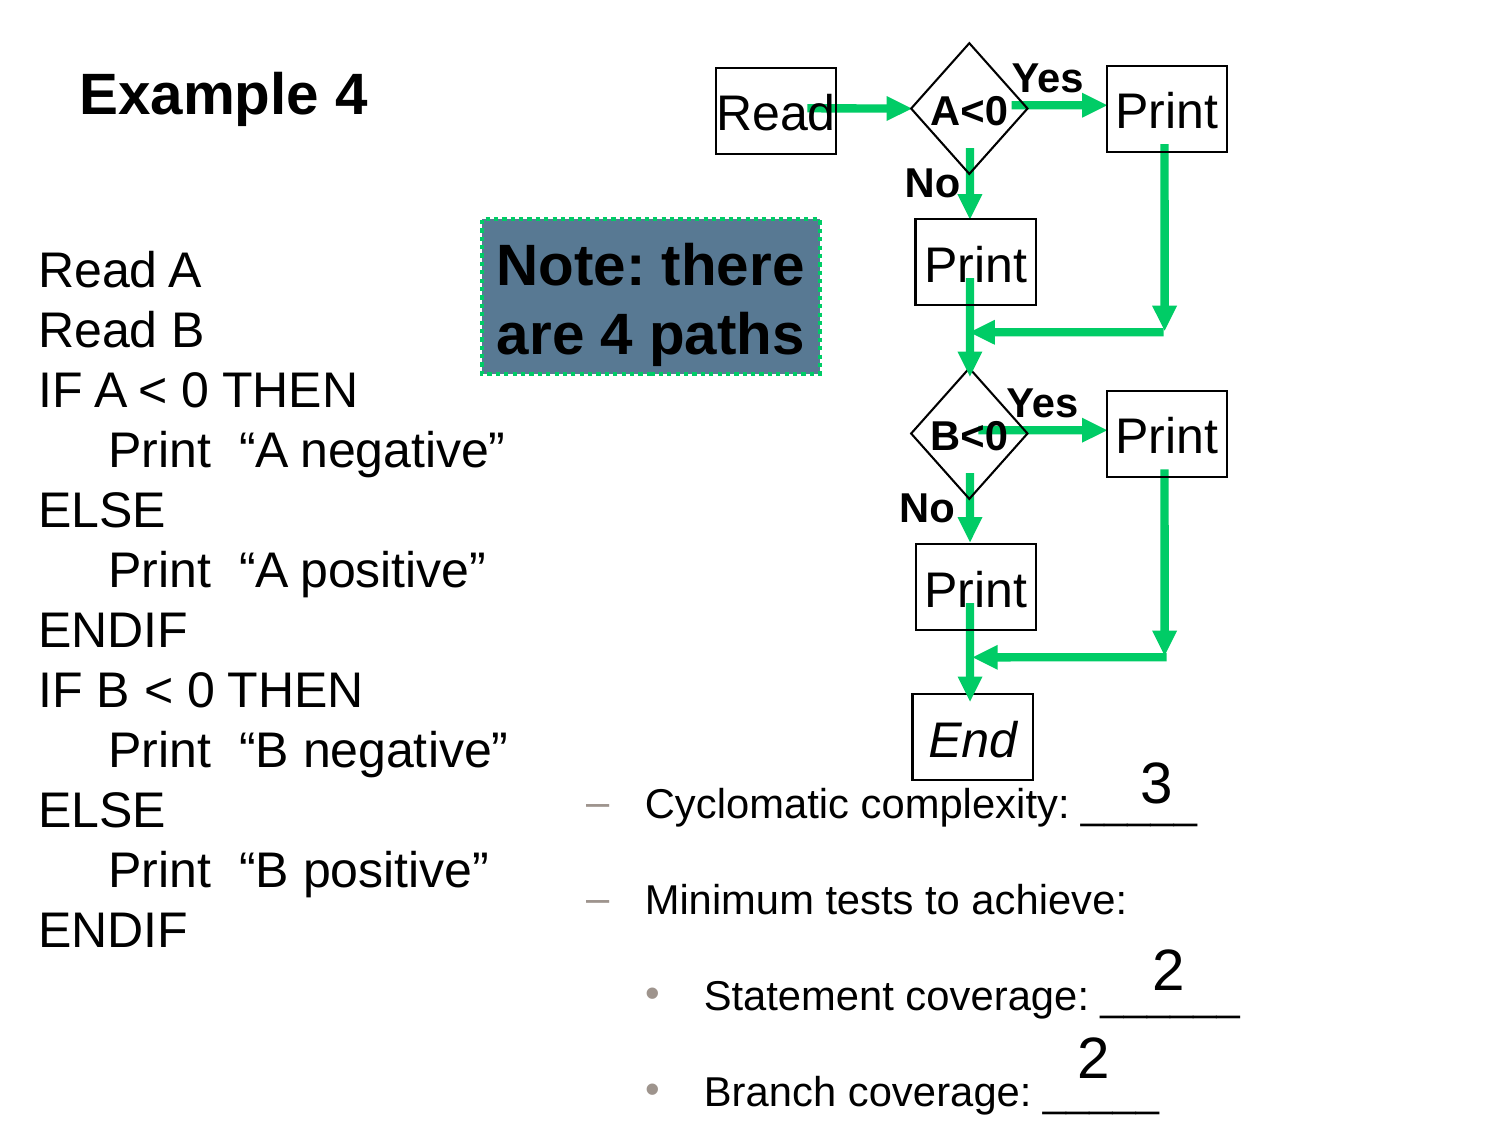

Yes
Print

A<0
# Example 4
Read

No

Print

Note: there
are 4 paths
Read A
Read B
IF A < 0 THEN
     Print  “A negative”
ELSE
     Print  “A positive”
ENDIF
IF B < 0 THEN
     Print  “B negative”
ELSE
     Print  “B positive”
ENDIF
B<0
Yes
Print

No
Print

End
3
Cyclomatic complexity: _____
Minimum tests to achieve:
Statement coverage: ______
Branch coverage: _____
2
2